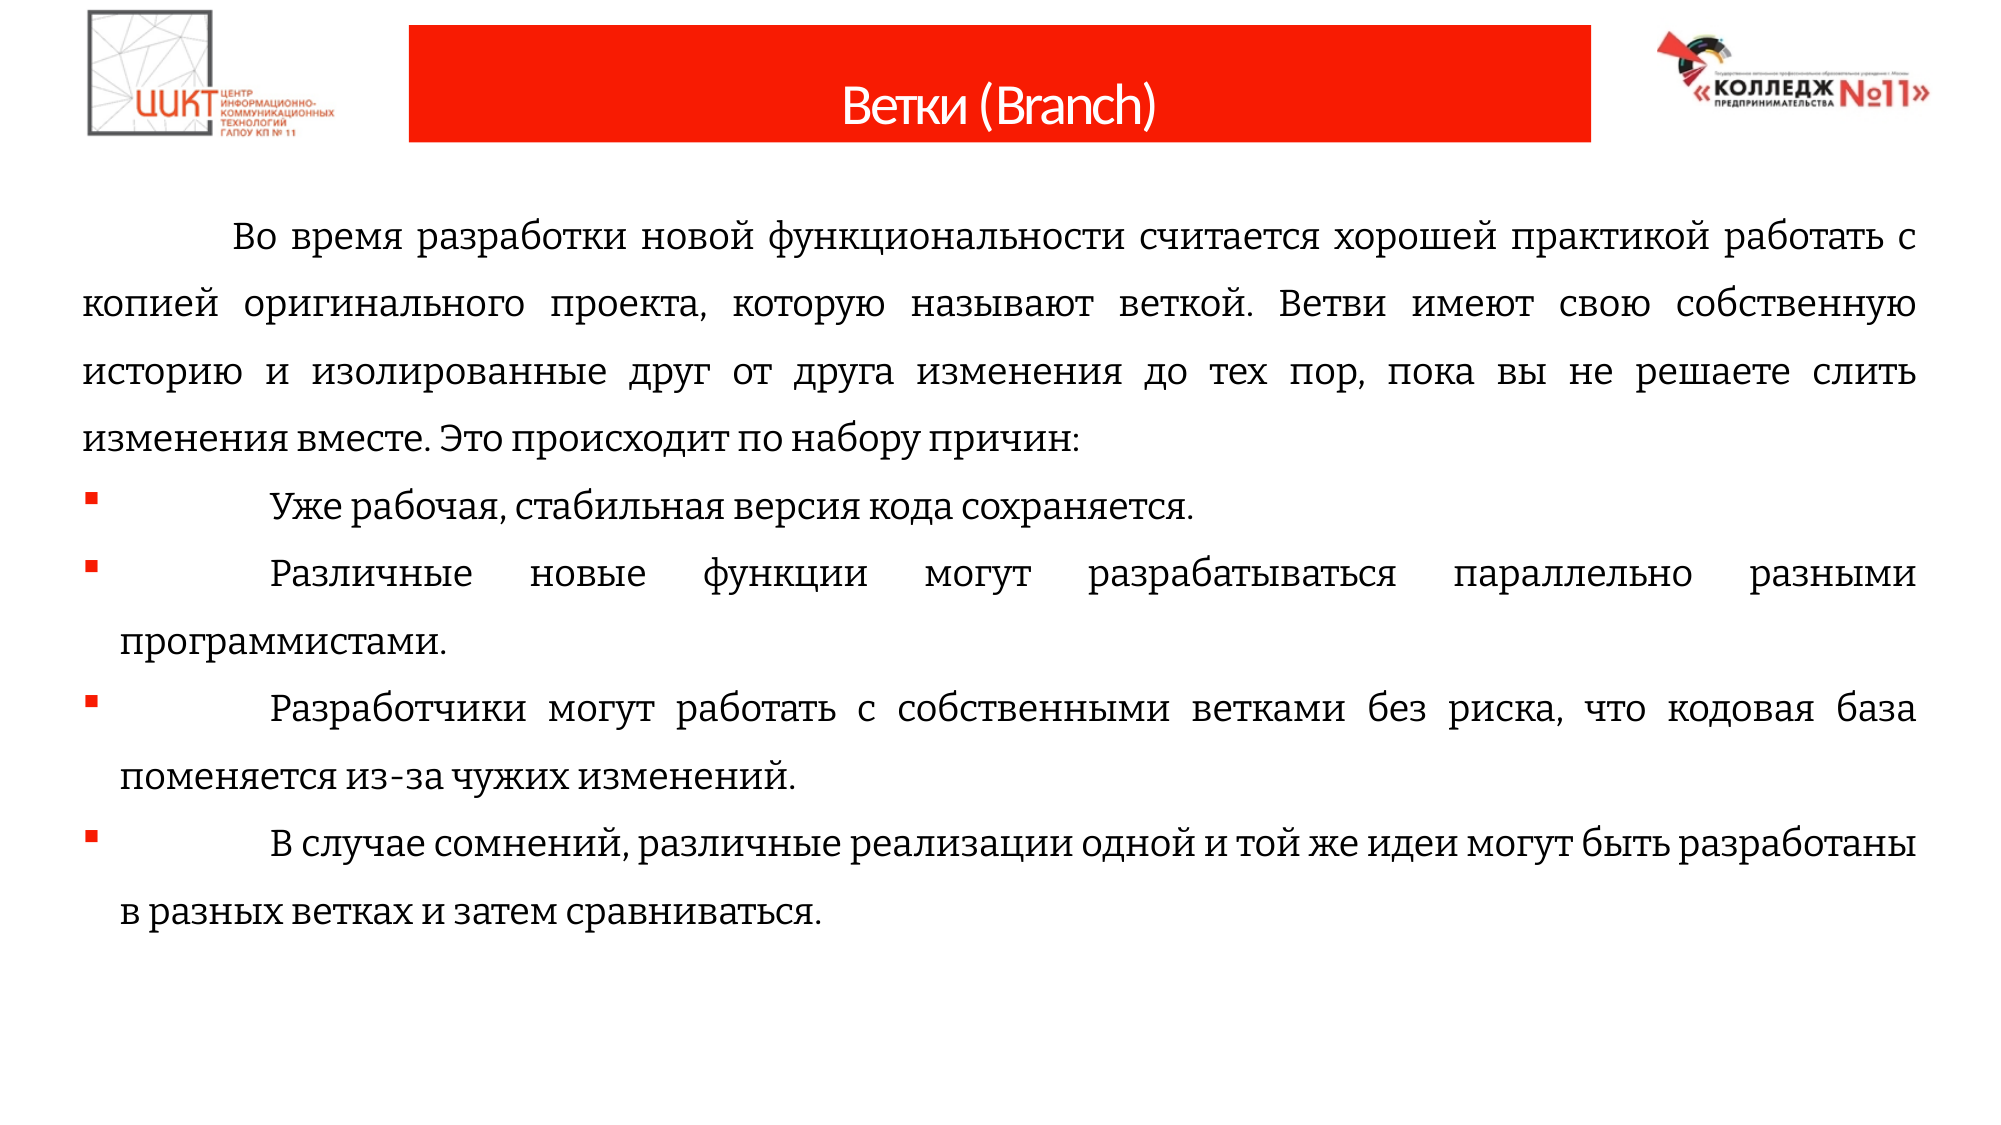

# Ветки (Branch)
	Во время разработки новой функциональности считается хорошей практикой работать с копией оригинального проекта, которую называют веткой. Ветви имеют свою собственную историю и изолированные друг от друга изменения до тех пор, пока вы не решаете слить изменения вместе. Это происходит по набору причин:
	Уже рабочая, стабильная версия кода сохраняется.
	Различные новые функции могут разрабатываться параллельно разными программистами.
	Разработчики могут работать с собственными ветками без риска, что кодовая база поменяется из-за чужих изменений.
	В случае сомнений, различные реализации одной и той же идеи могут быть разработаны в разных ветках и затем сравниваться.